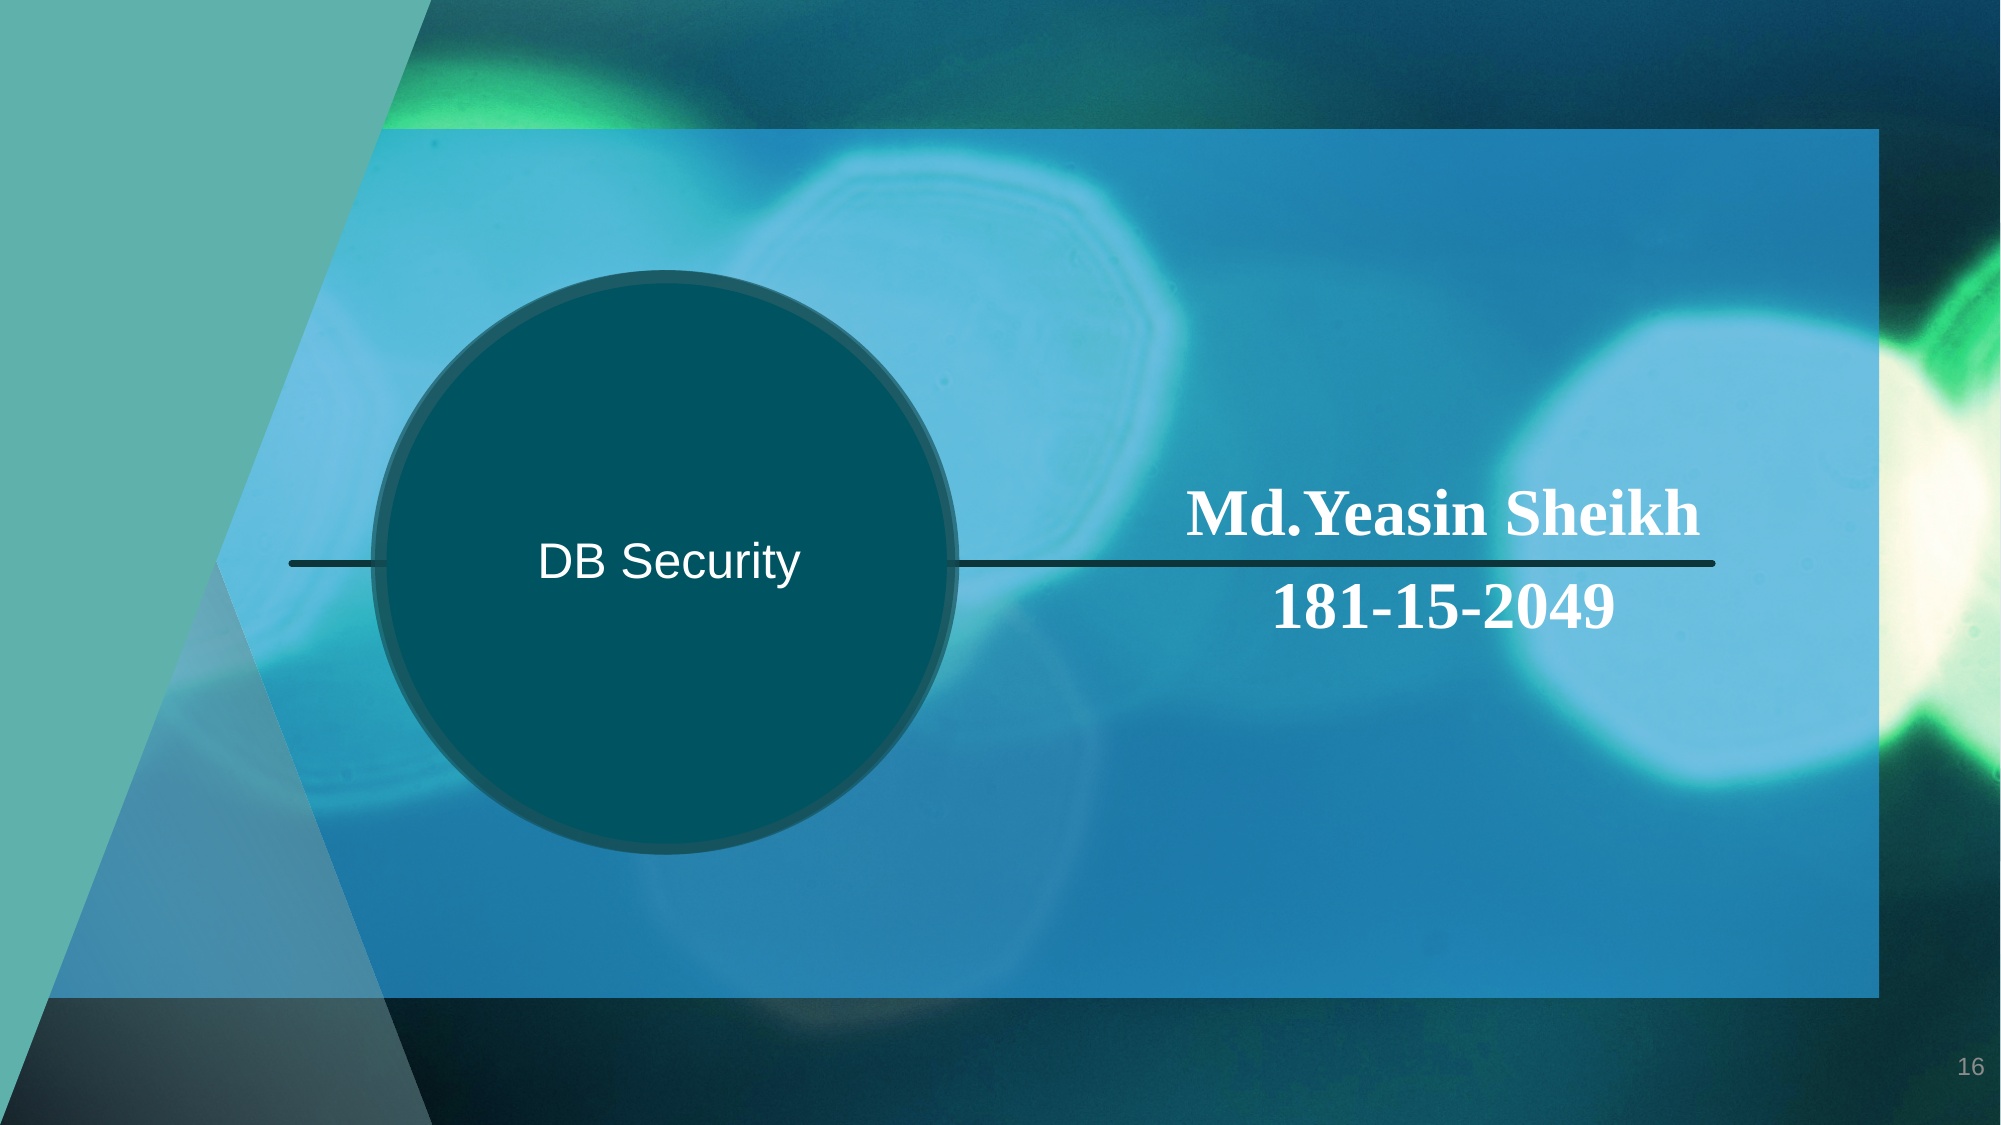

# DB Security
Md.Yeasin Sheikh
181-15-2049
16